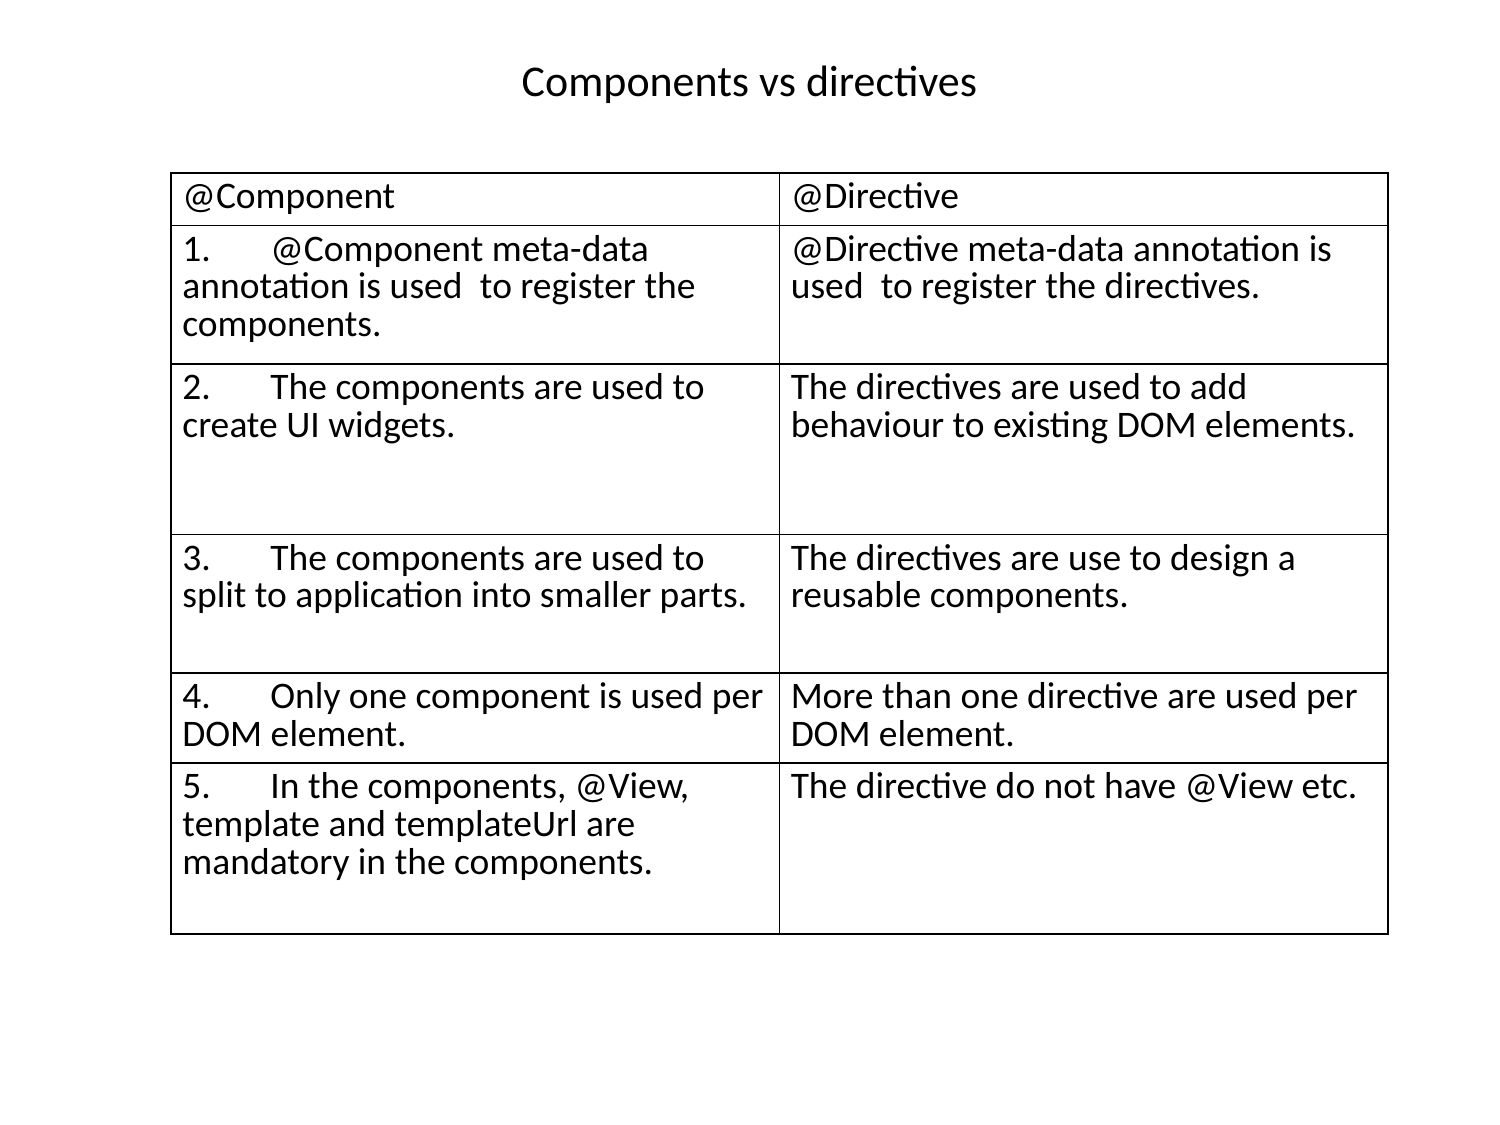

# Components vs directives
| @Component | @Directive |
| --- | --- |
| 1.       @Component meta-data annotation is used  to register the components. | @Directive meta-data annotation is used  to register the directives. |
| 2.       The components are used to create UI widgets. | The directives are used to add behaviour to existing DOM elements. |
| 3.       The components are used to split to application into smaller parts. | The directives are use to design a reusable components. |
| 4.       Only one component is used per DOM element. | More than one directive are used per DOM element. |
| 5.       In the components, @View, template and templateUrl are mandatory in the components. | The directive do not have @View etc. |